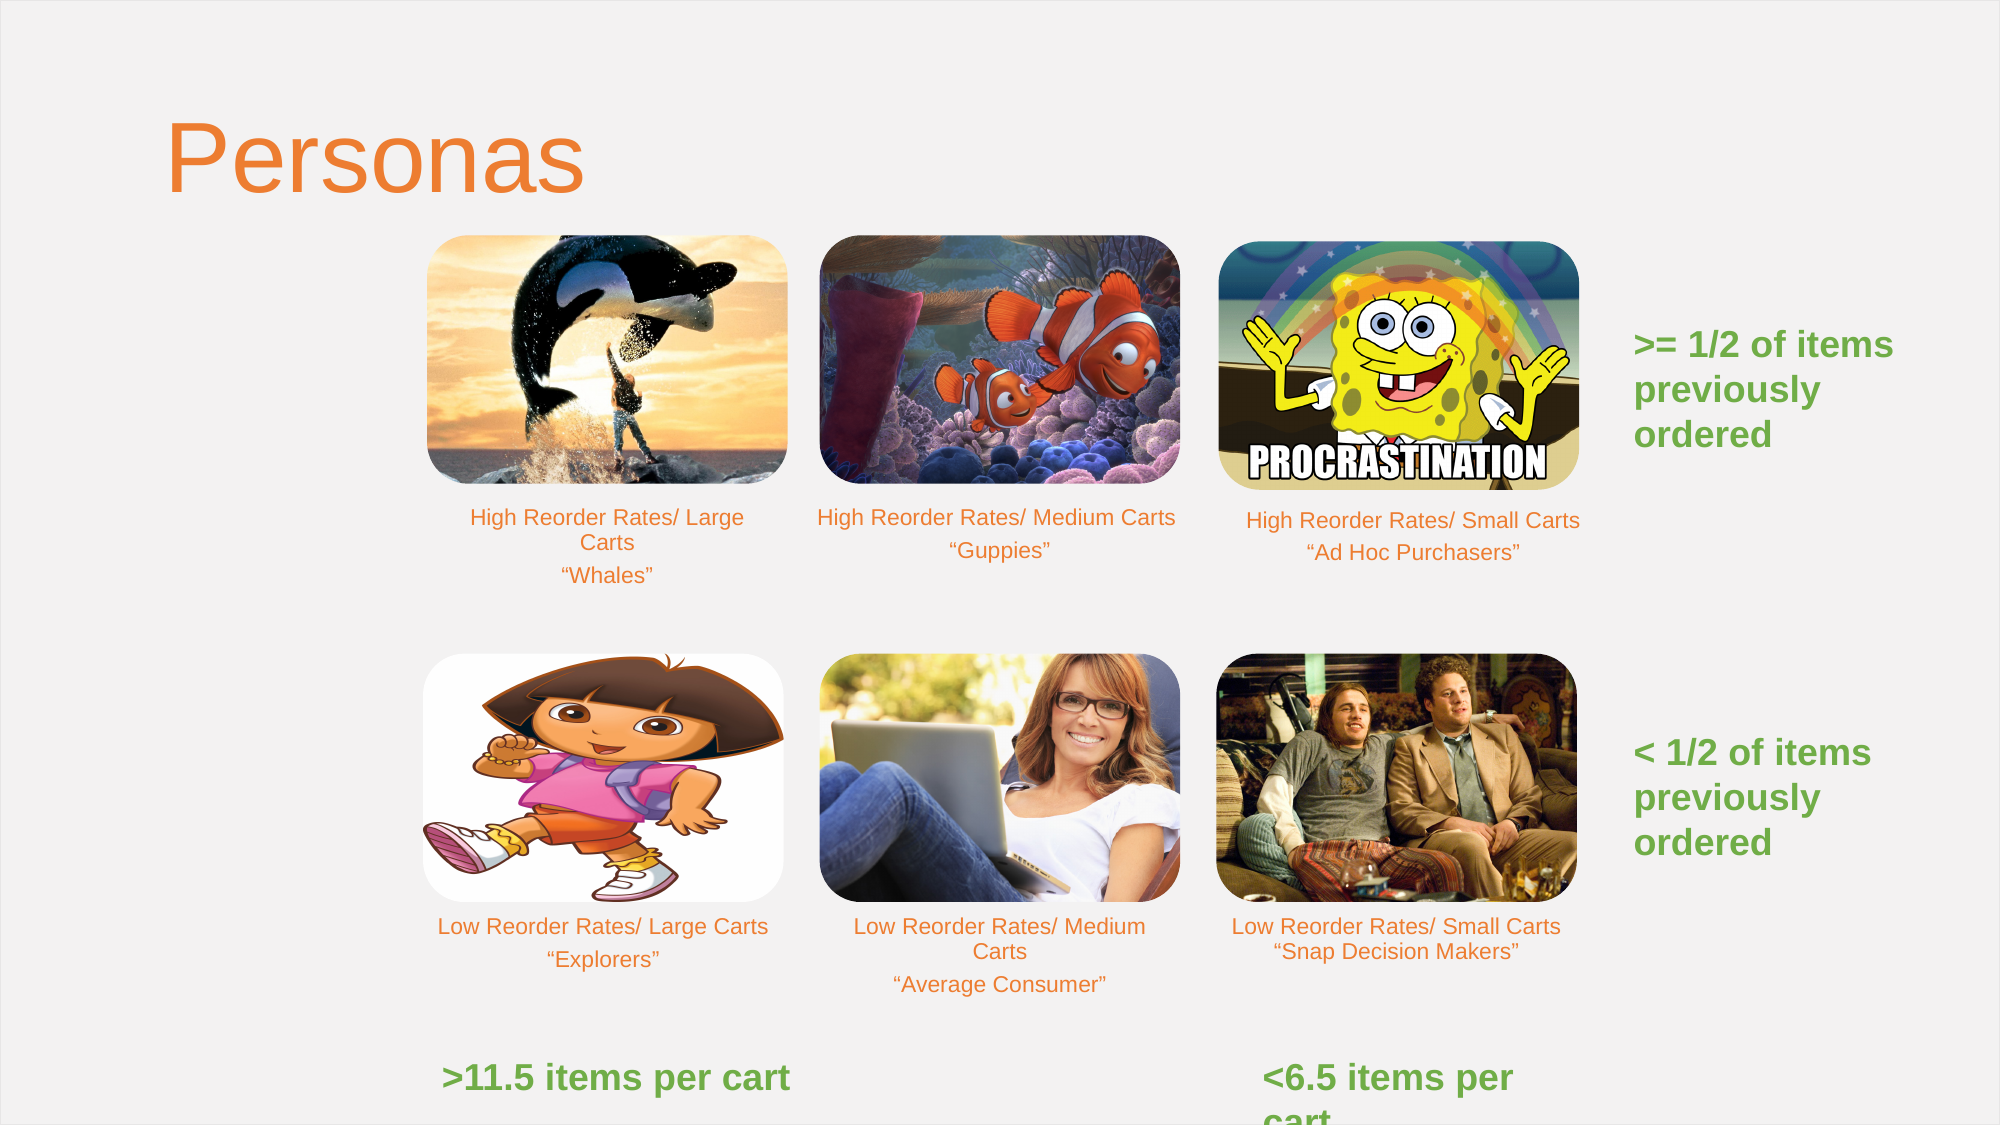

Personas

High Reorder Rates/ Large Carts
“Whales”
High Reorder Rates/ Medium Carts
“Guppies”
High Reorder Rates/ Small Carts
“Ad Hoc Purchasers”
Low Reorder Rates/ Large Carts
“Explorers”
Low Reorder Rates/ Medium Carts
“Average Consumer”
Low Reorder Rates/ Small Carts
“Snap Decision Makers”
>= 1/2 of items previously ordered
< 1/2 of items previously ordered
>11.5 items per cart
<6.5 items per cart